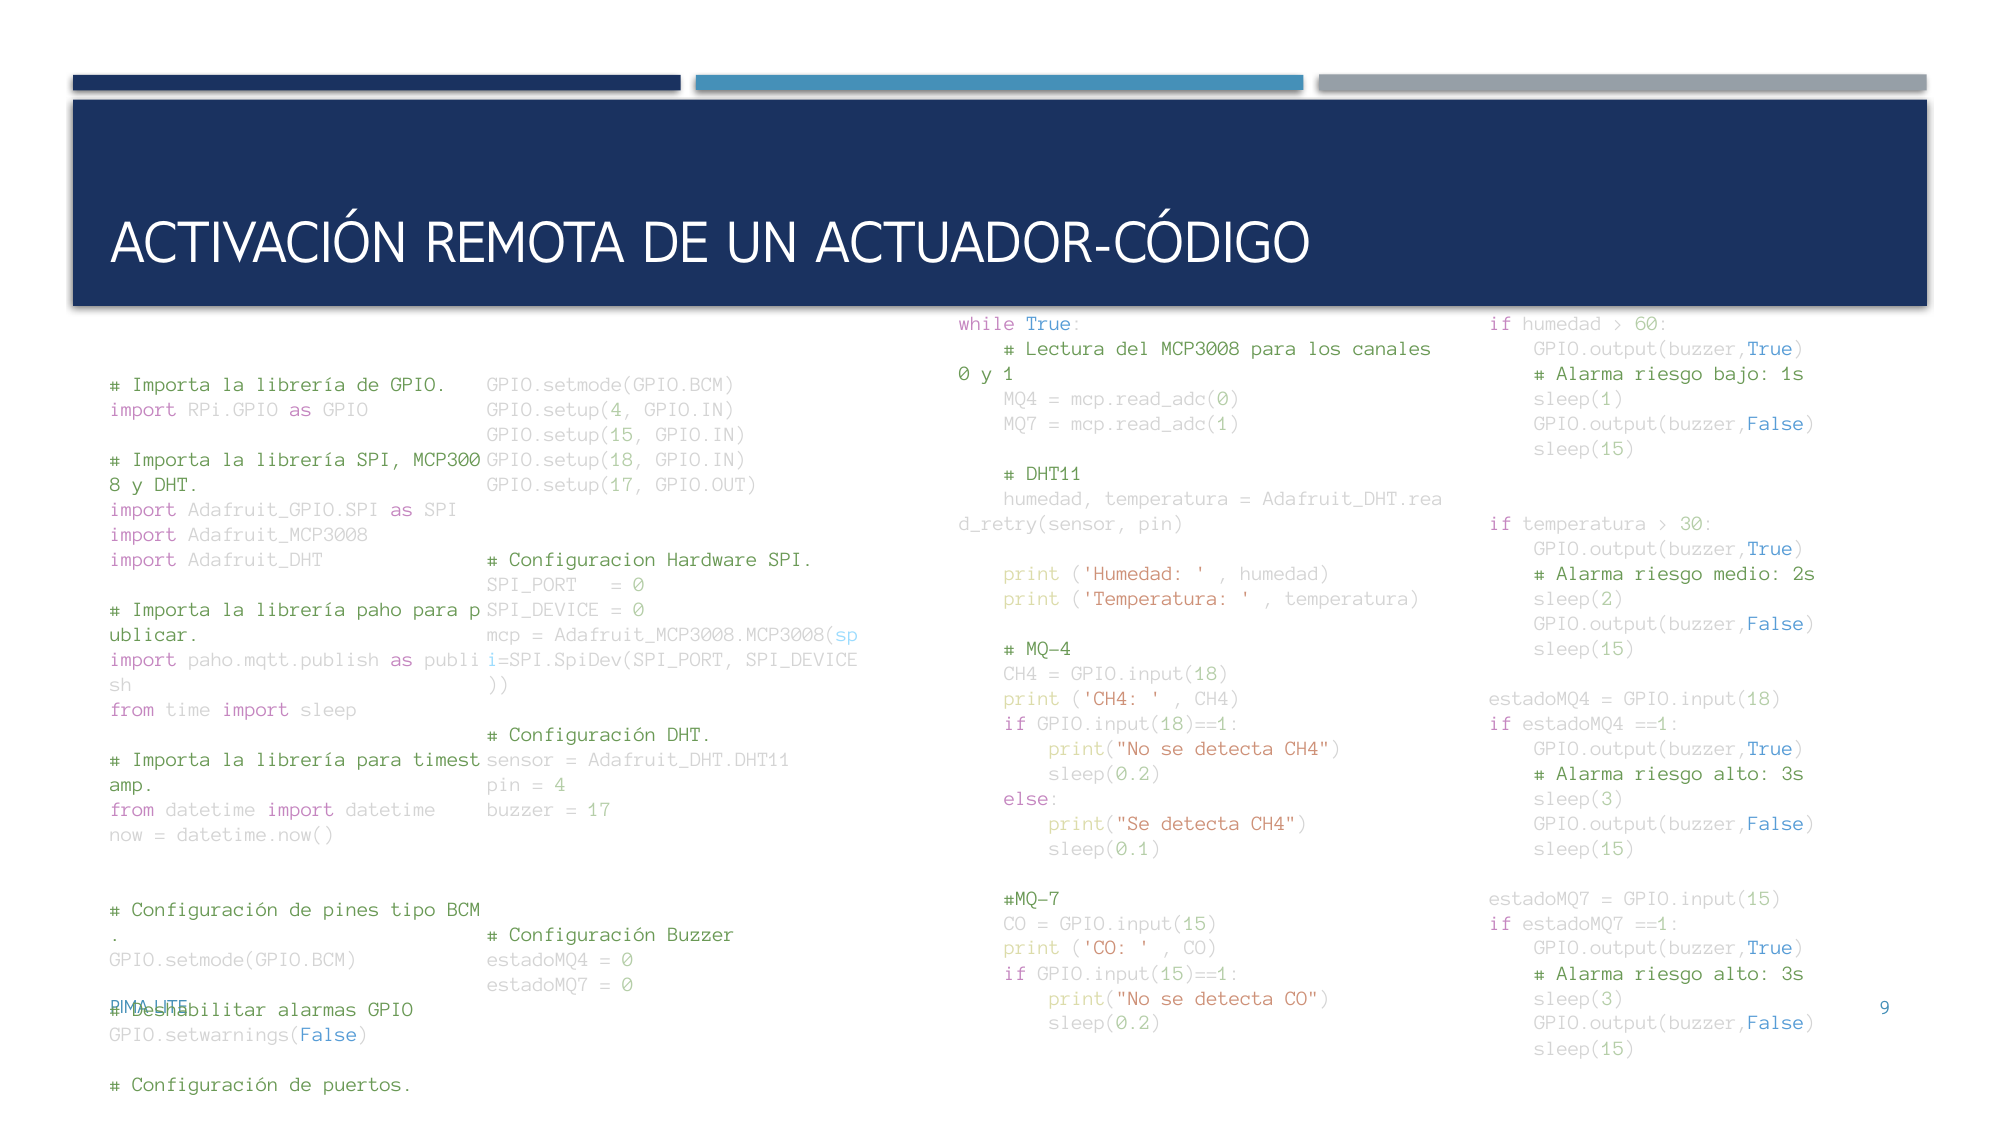

# Activación remota de un actuador-Código
while True:
    # Lectura del MCP3008 para los canales 0 y 1
    MQ4 = mcp.read_adc(0)
    MQ7 = mcp.read_adc(1)

    # DHT11
    humedad, temperatura = Adafruit_DHT.read_retry(sensor, pin)
    print ('Humedad: ' , humedad)
    print ('Temperatura: ' , temperatura)
    # MQ-4
    CH4 = GPIO.input(18)
    print ('CH4: ' , CH4)
    if GPIO.input(18)==1:
        print("No se detecta CH4")
        sleep(0.2)
    else:
        print("Se detecta CH4")
        sleep(0.1)
    #MQ-7
    CO = GPIO.input(15)
    print ('CO: ' , CO)
    if GPIO.input(15)==1:
        print("No se detecta CO")
        sleep(0.2)

  else:
        print("Se detecta CO")
        sleep(0.1)

    # Alarma Buzzer
    sleep(0.1)
    if humedad > 60:
        GPIO.output(buzzer,True)
        # Alarma riesgo bajo: 1s
        sleep(1)
        GPIO.output(buzzer,False)
        sleep(15)

    if temperatura > 30:
        GPIO.output(buzzer,True)
        # Alarma riesgo medio: 2s
        sleep(2)
        GPIO.output(buzzer,False)
        sleep(15)

    estadoMQ4 = GPIO.input(18)
    if estadoMQ4 ==1:
        GPIO.output(buzzer,True)
        # Alarma riesgo alto: 3s
        sleep(3)
        GPIO.output(buzzer,False)
        sleep(15)

    estadoMQ7 = GPIO.input(15)
    if estadoMQ7 ==1:
        GPIO.output(buzzer,True)
        # Alarma riesgo alto: 3s
        sleep(3)
        GPIO.output(buzzer,False)
        sleep(15)
# Importa la librería de GPIO.
import RPi.GPIO as GPIO
# Importa la librería SPI, MCP3008 y DHT.
import Adafruit_GPIO.SPI as SPI
import Adafruit_MCP3008
import Adafruit_DHT
# Importa la librería paho para publicar.
import paho.mqtt.publish as publish
from time import sleep
# Importa la librería para timestamp.
from datetime import datetime
now = datetime.now()
# Configuración de pines tipo BCM.
GPIO.setmode(GPIO.BCM)
# Deshabilitar alarmas GPIO
GPIO.setwarnings(False)
# Configuración de puertos.
GPIO.setmode(GPIO.BCM)
GPIO.setup(4, GPIO.IN)
GPIO.setup(15, GPIO.IN)
GPIO.setup(18, GPIO.IN)
GPIO.setup(17, GPIO.OUT)
# Configuracion Hardware SPI.
SPI_PORT   = 0
SPI_DEVICE = 0
mcp = Adafruit_MCP3008.MCP3008(spi=SPI.SpiDev(SPI_PORT, SPI_DEVICE))
# Configuración DHT.
sensor = Adafruit_DHT.DHT11
pin = 4
buzzer = 17

# Configuración Buzzer
estadoMQ4 = 0
estadoMQ7 = 0
PIMA Lite
9